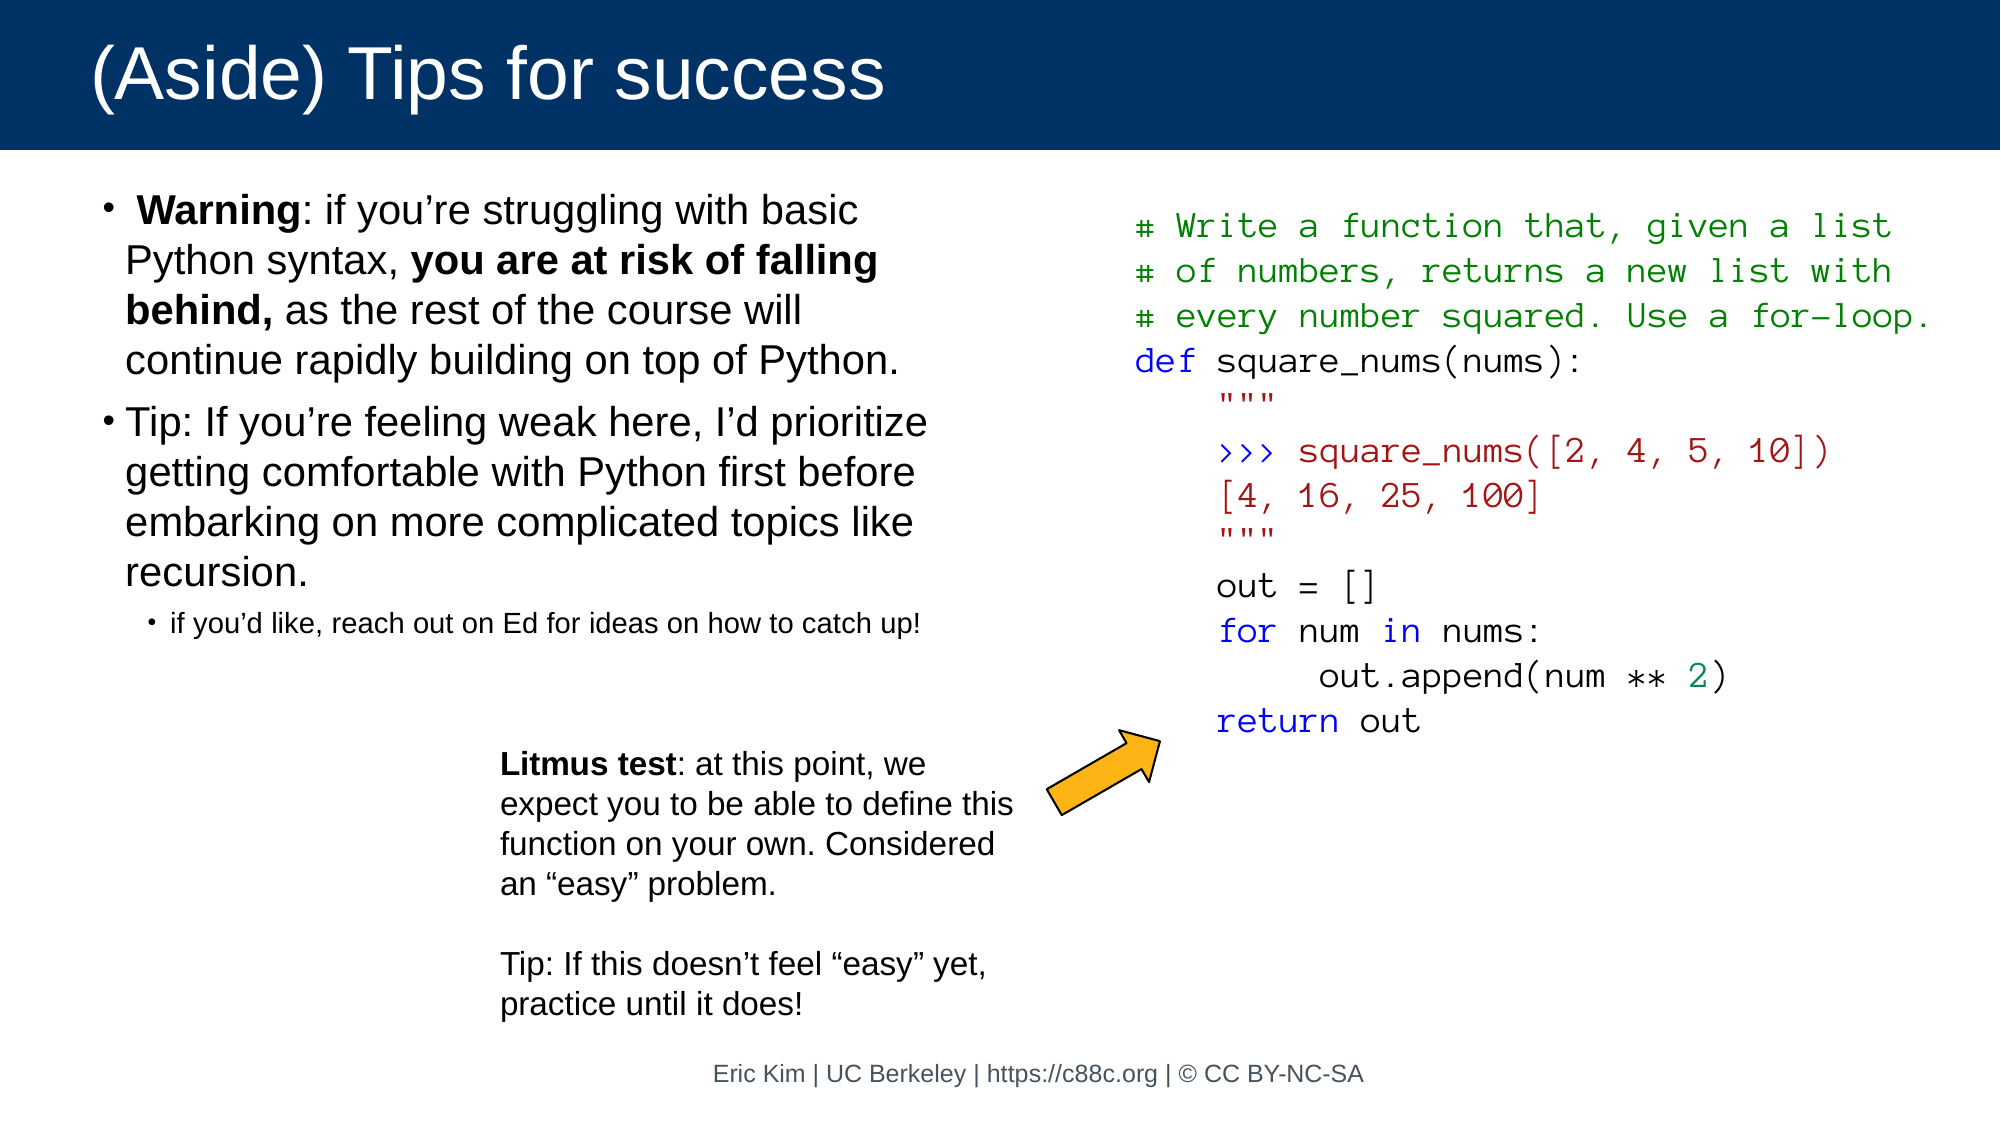

# (Aside) Tips for success
 Warning: if you’re struggling with basic Python syntax, you are at risk of falling behind, as the rest of the course will continue rapidly building on top of Python.
Tip: If you’re feeling weak here, I’d prioritize getting comfortable with Python first before embarking on more complicated topics like recursion.
if you’d like, reach out on Ed for ideas on how to catch up!
# Write a function that, given a list
# of numbers, returns a new list with
# every number squared. Use a for-loop.
def square_nums(nums):
    """
    >>> square_nums([2, 4, 5, 10])
    [4, 16, 25, 100]
    """
    out = []
    for num in nums:
         out.append(num ** 2)
    return out

Litmus test: at this point, we expect you to be able to define this function on your own. Considered an “easy” problem.

Tip: If this doesn’t feel “easy” yet, practice until it does!

Eric Kim | UC Berkeley | https://c88c.org | © CC BY-NC-SA